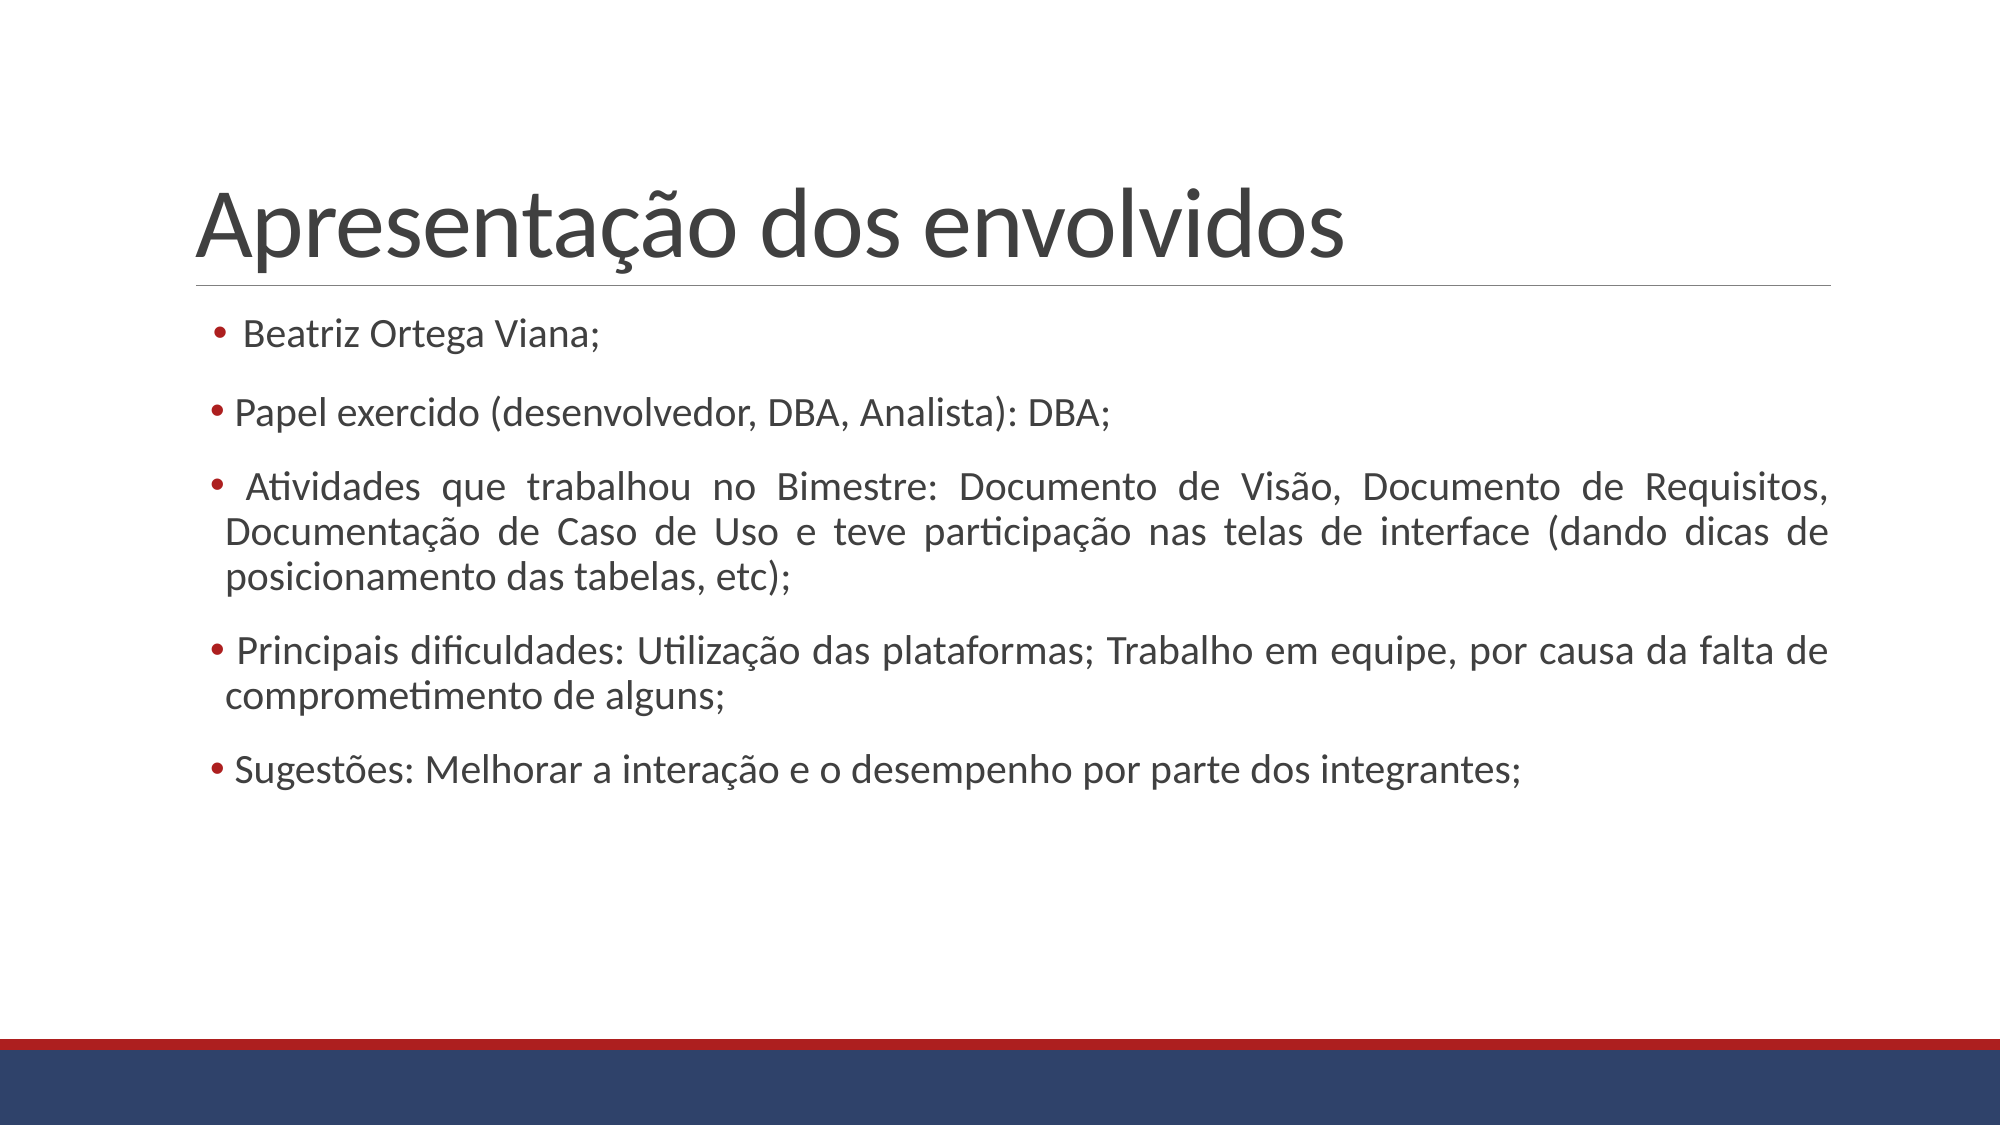

# Apresentação dos envolvidos
Beatriz Ortega Viana;
 Papel exercido (desenvolvedor, DBA, Analista): DBA;
 Atividades que trabalhou no Bimestre: Documento de Visão, Documento de Requisitos, Documentação de Caso de Uso e teve participação nas telas de interface (dando dicas de posicionamento das tabelas, etc);
 Principais dificuldades: Utilização das plataformas; Trabalho em equipe, por causa da falta de comprometimento de alguns;
 Sugestões: Melhorar a interação e o desempenho por parte dos integrantes;